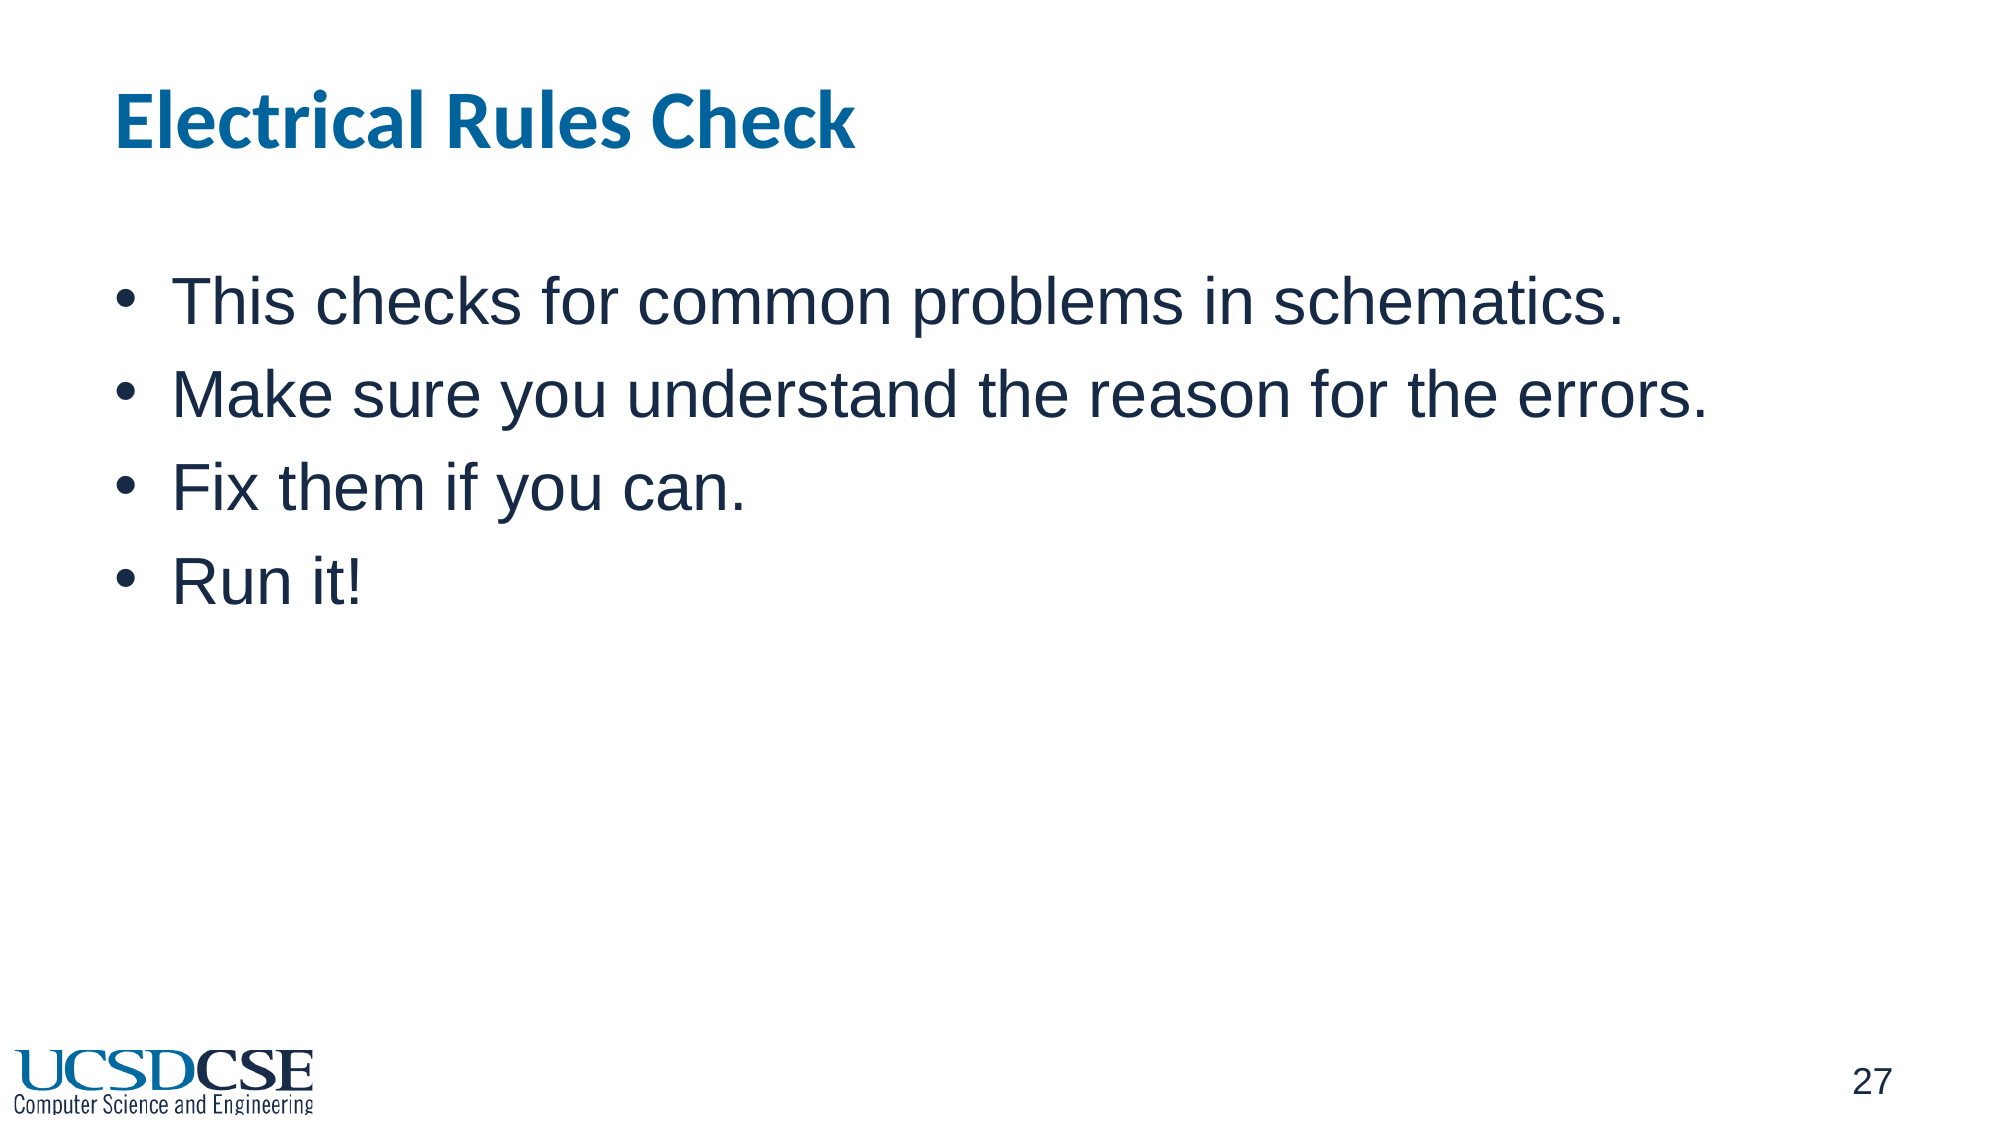

# Electrical Rules Check
This checks for common problems in schematics.
Make sure you understand the reason for the errors.
Fix them if you can.
Run it!